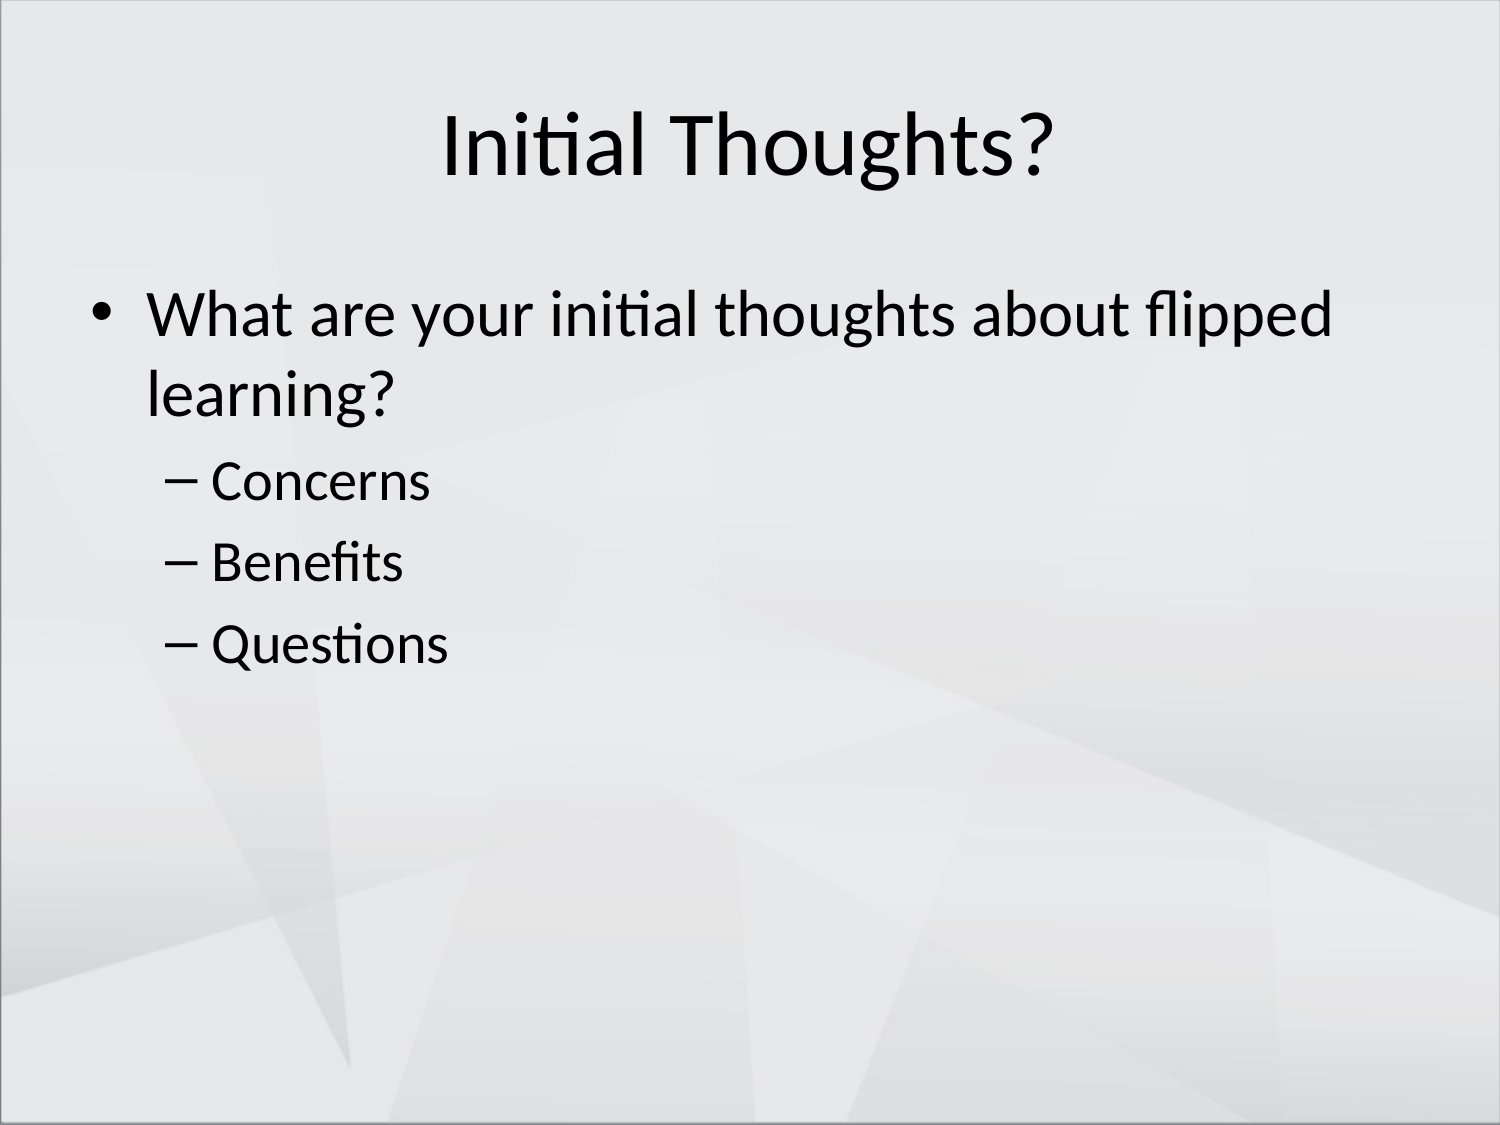

# Initial Thoughts?
What are your initial thoughts about flipped learning?
Concerns
Benefits
Questions